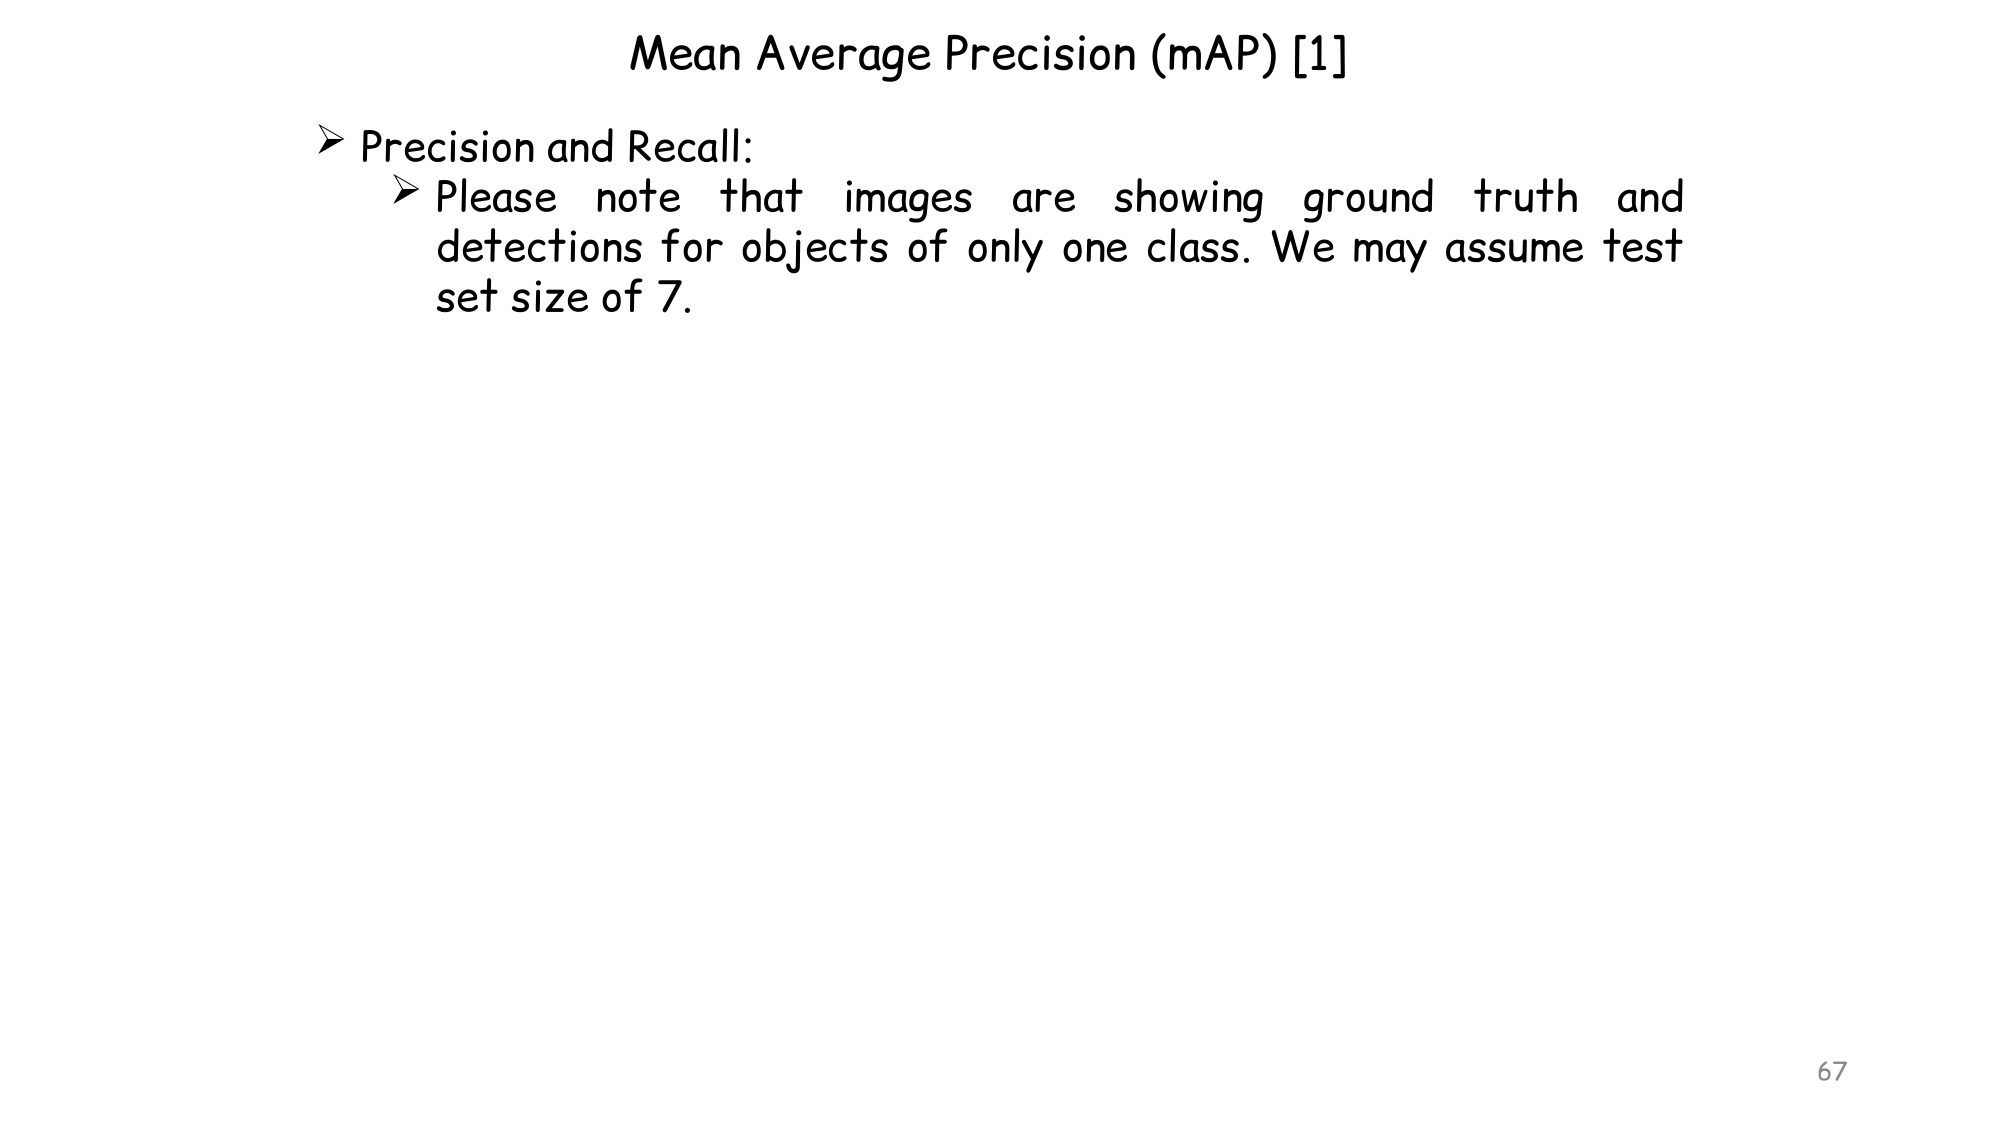

# Mean Average Precision (mAP) [1]
Precision and Recall:
Please note that images are showing ground truth and detections for objects of only one class. We may assume test set size of 7.

67